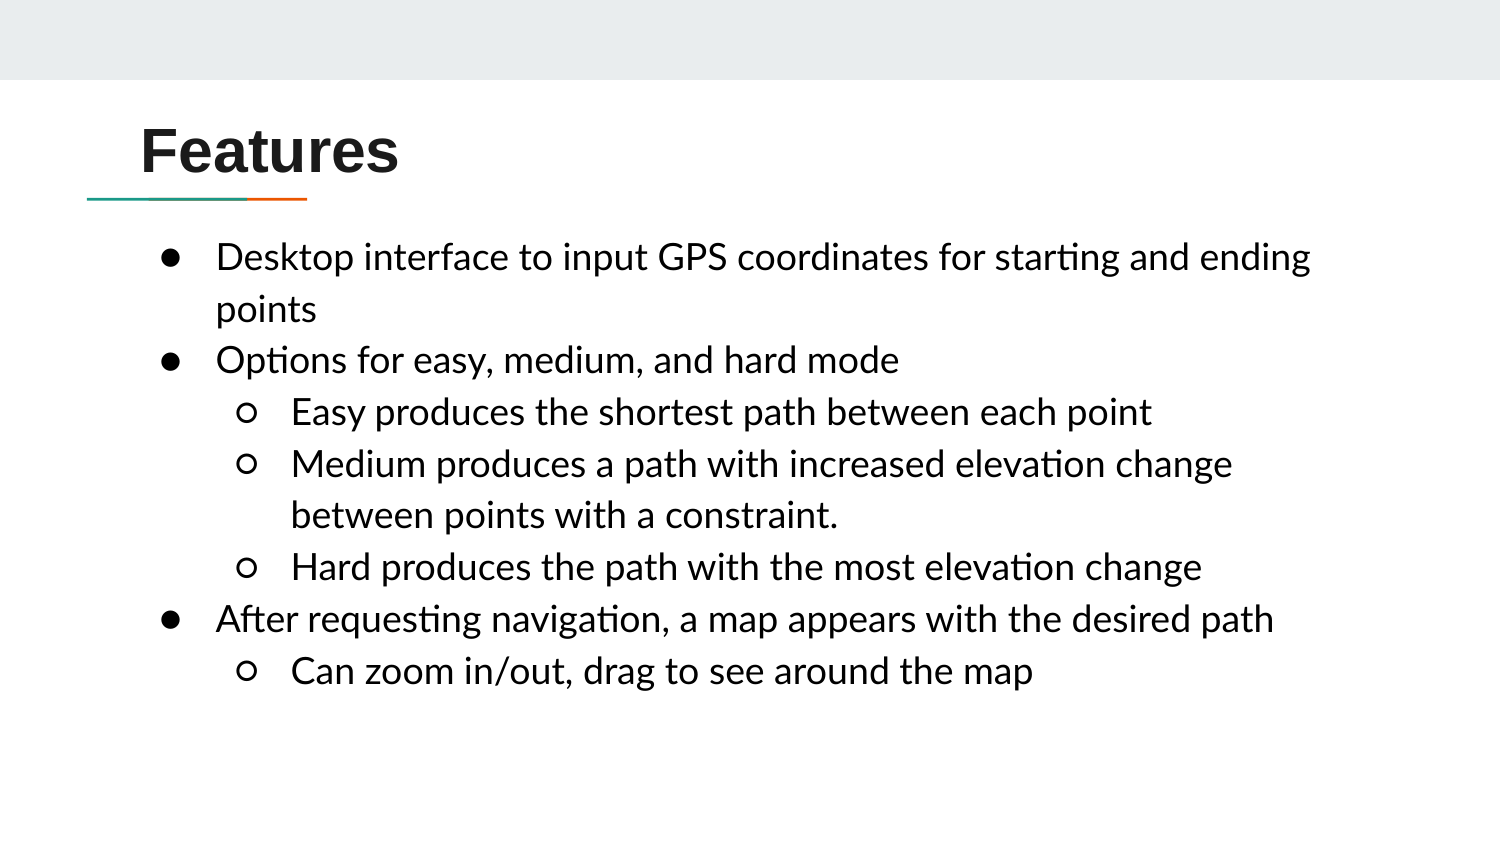

# Features
Desktop interface to input GPS coordinates for starting and ending points
Options for easy, medium, and hard mode
Easy produces the shortest path between each point
Medium produces a path with increased elevation change between points with a constraint.
Hard produces the path with the most elevation change
After requesting navigation, a map appears with the desired path
Can zoom in/out, drag to see around the map